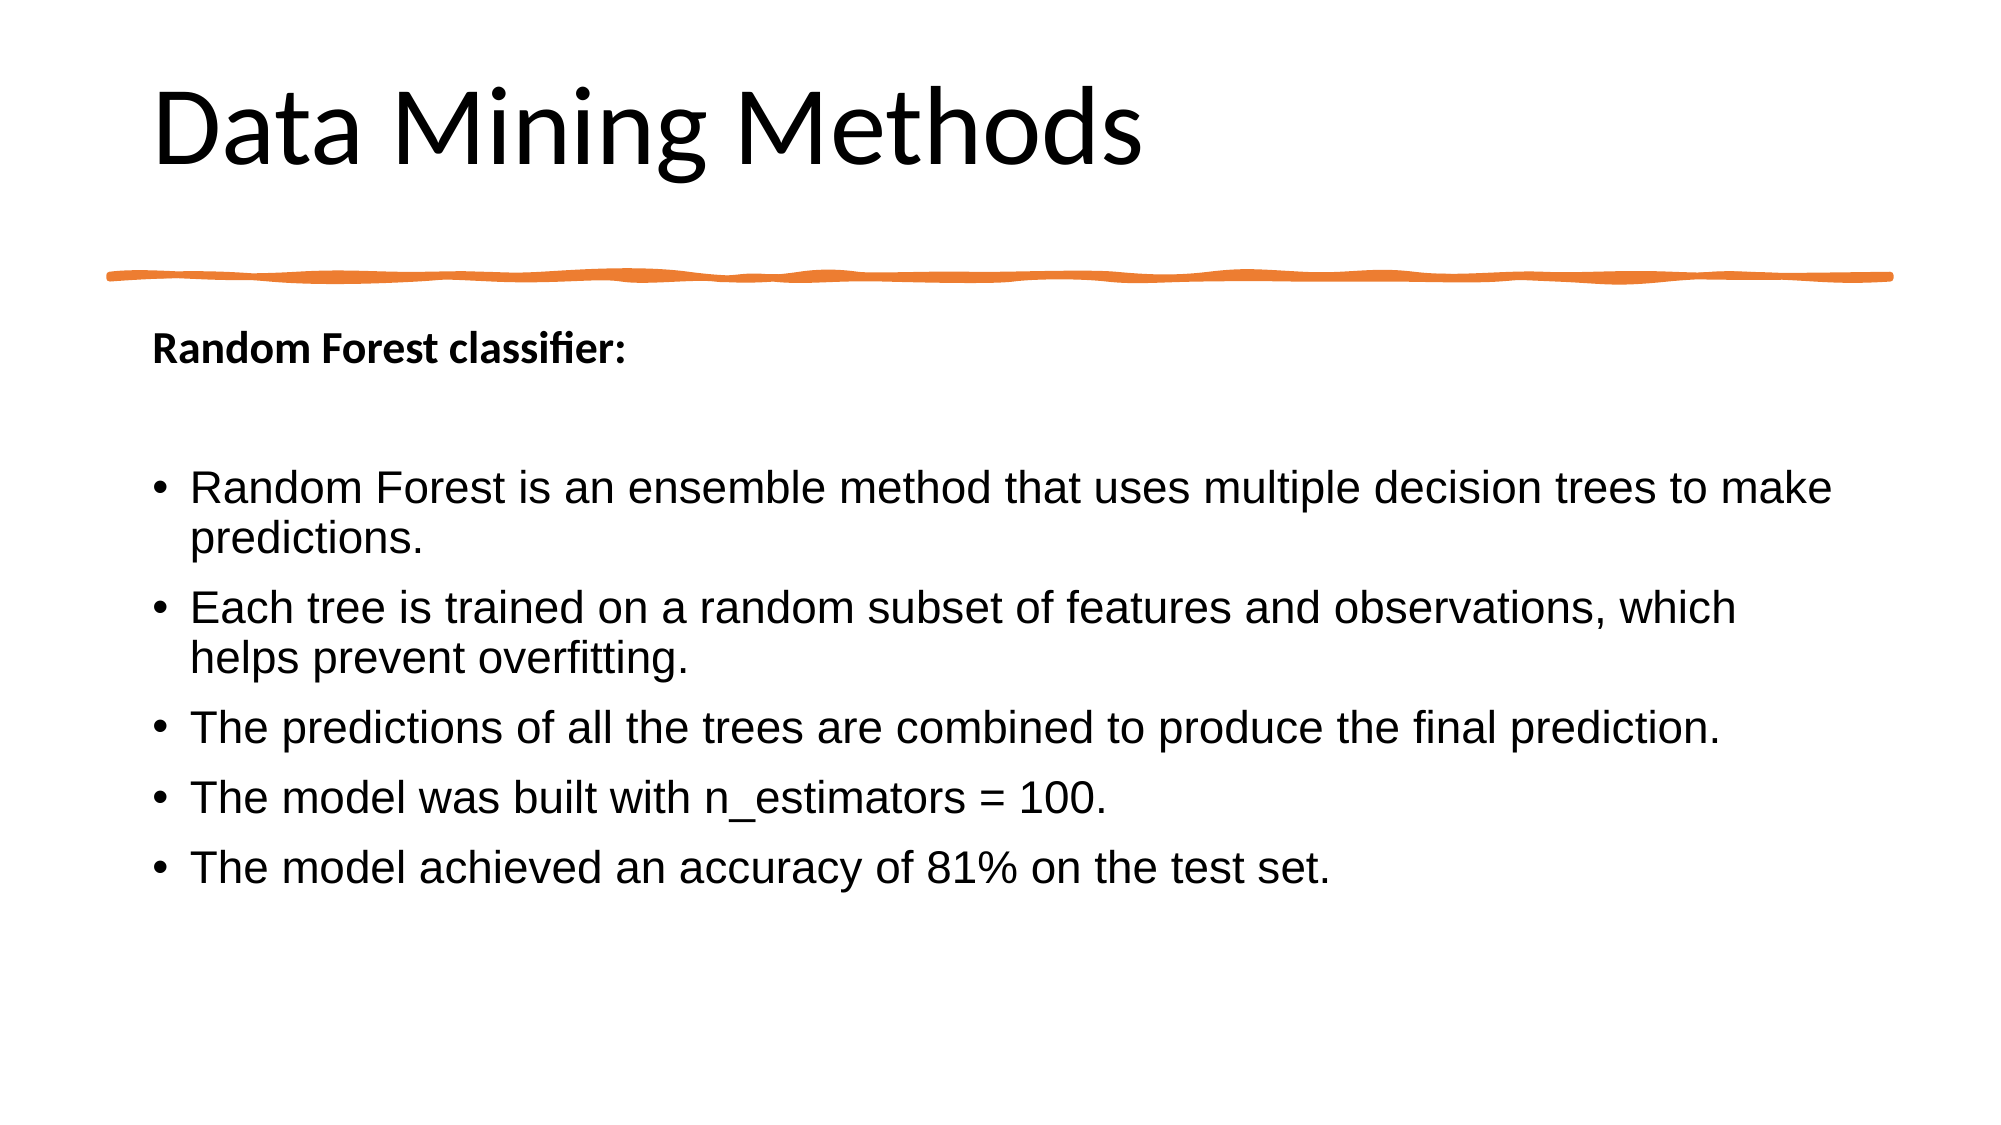

# Data Mining Methods

Random Forest classifier:

Random Forest is an ensemble method that uses multiple decision trees to make predictions.
Each tree is trained on a random subset of features and observations, which helps prevent overfitting.
The predictions of all the trees are combined to produce the final prediction.
The model was built with n_estimators = 100.
The model achieved an accuracy of 81% on the test set.